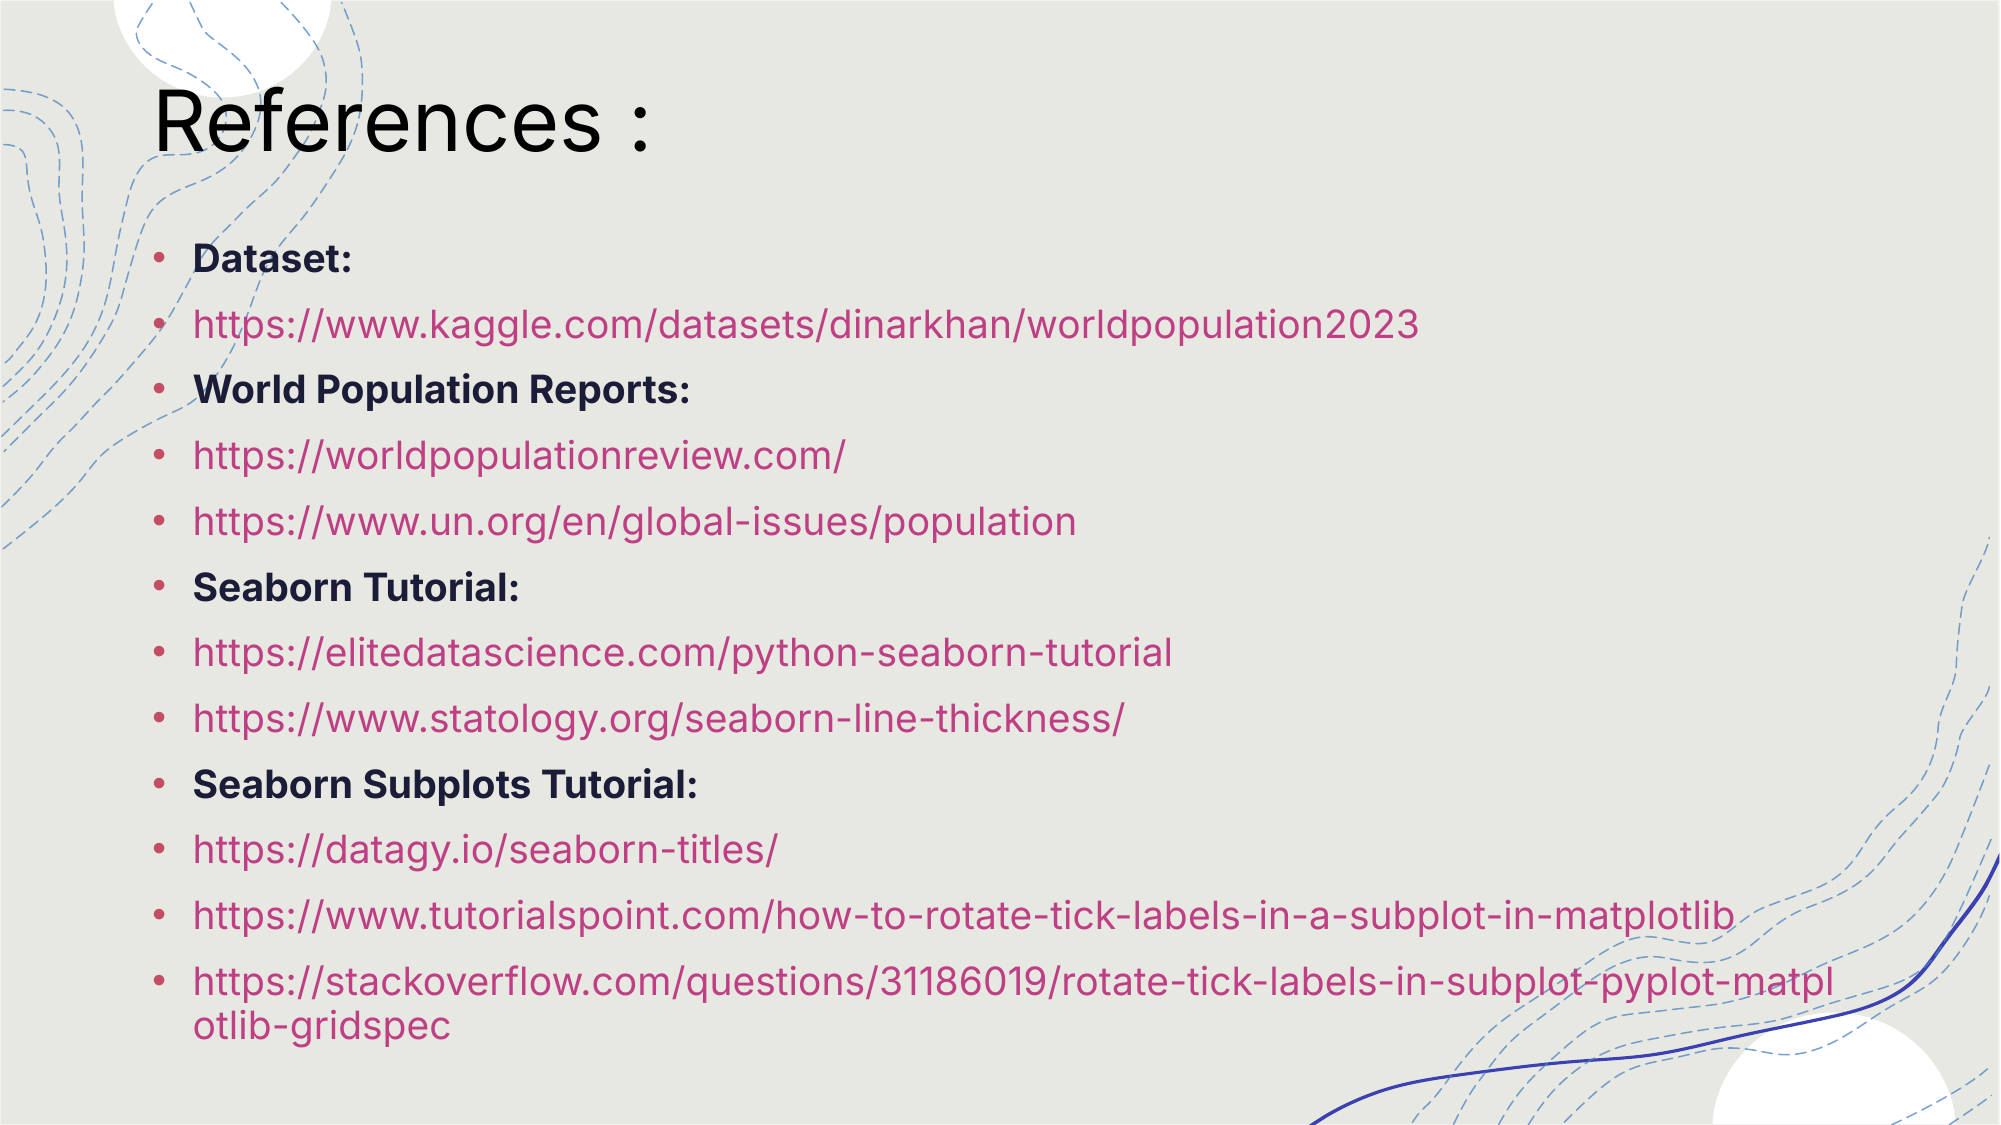

# References :
Dataset:
https://www.kaggle.com/datasets/dinarkhan/worldpopulation2023
World Population Reports:
https://worldpopulationreview.com/
https://www.un.org/en/global-issues/population
Seaborn Tutorial:
https://elitedatascience.com/python-seaborn-tutorial
https://www.statology.org/seaborn-line-thickness/
Seaborn Subplots Tutorial:
https://datagy.io/seaborn-titles/
https://www.tutorialspoint.com/how-to-rotate-tick-labels-in-a-subplot-in-matplotlib
https://stackoverflow.com/questions/31186019/rotate-tick-labels-in-subplot-pyplot-matplotlib-gridspec